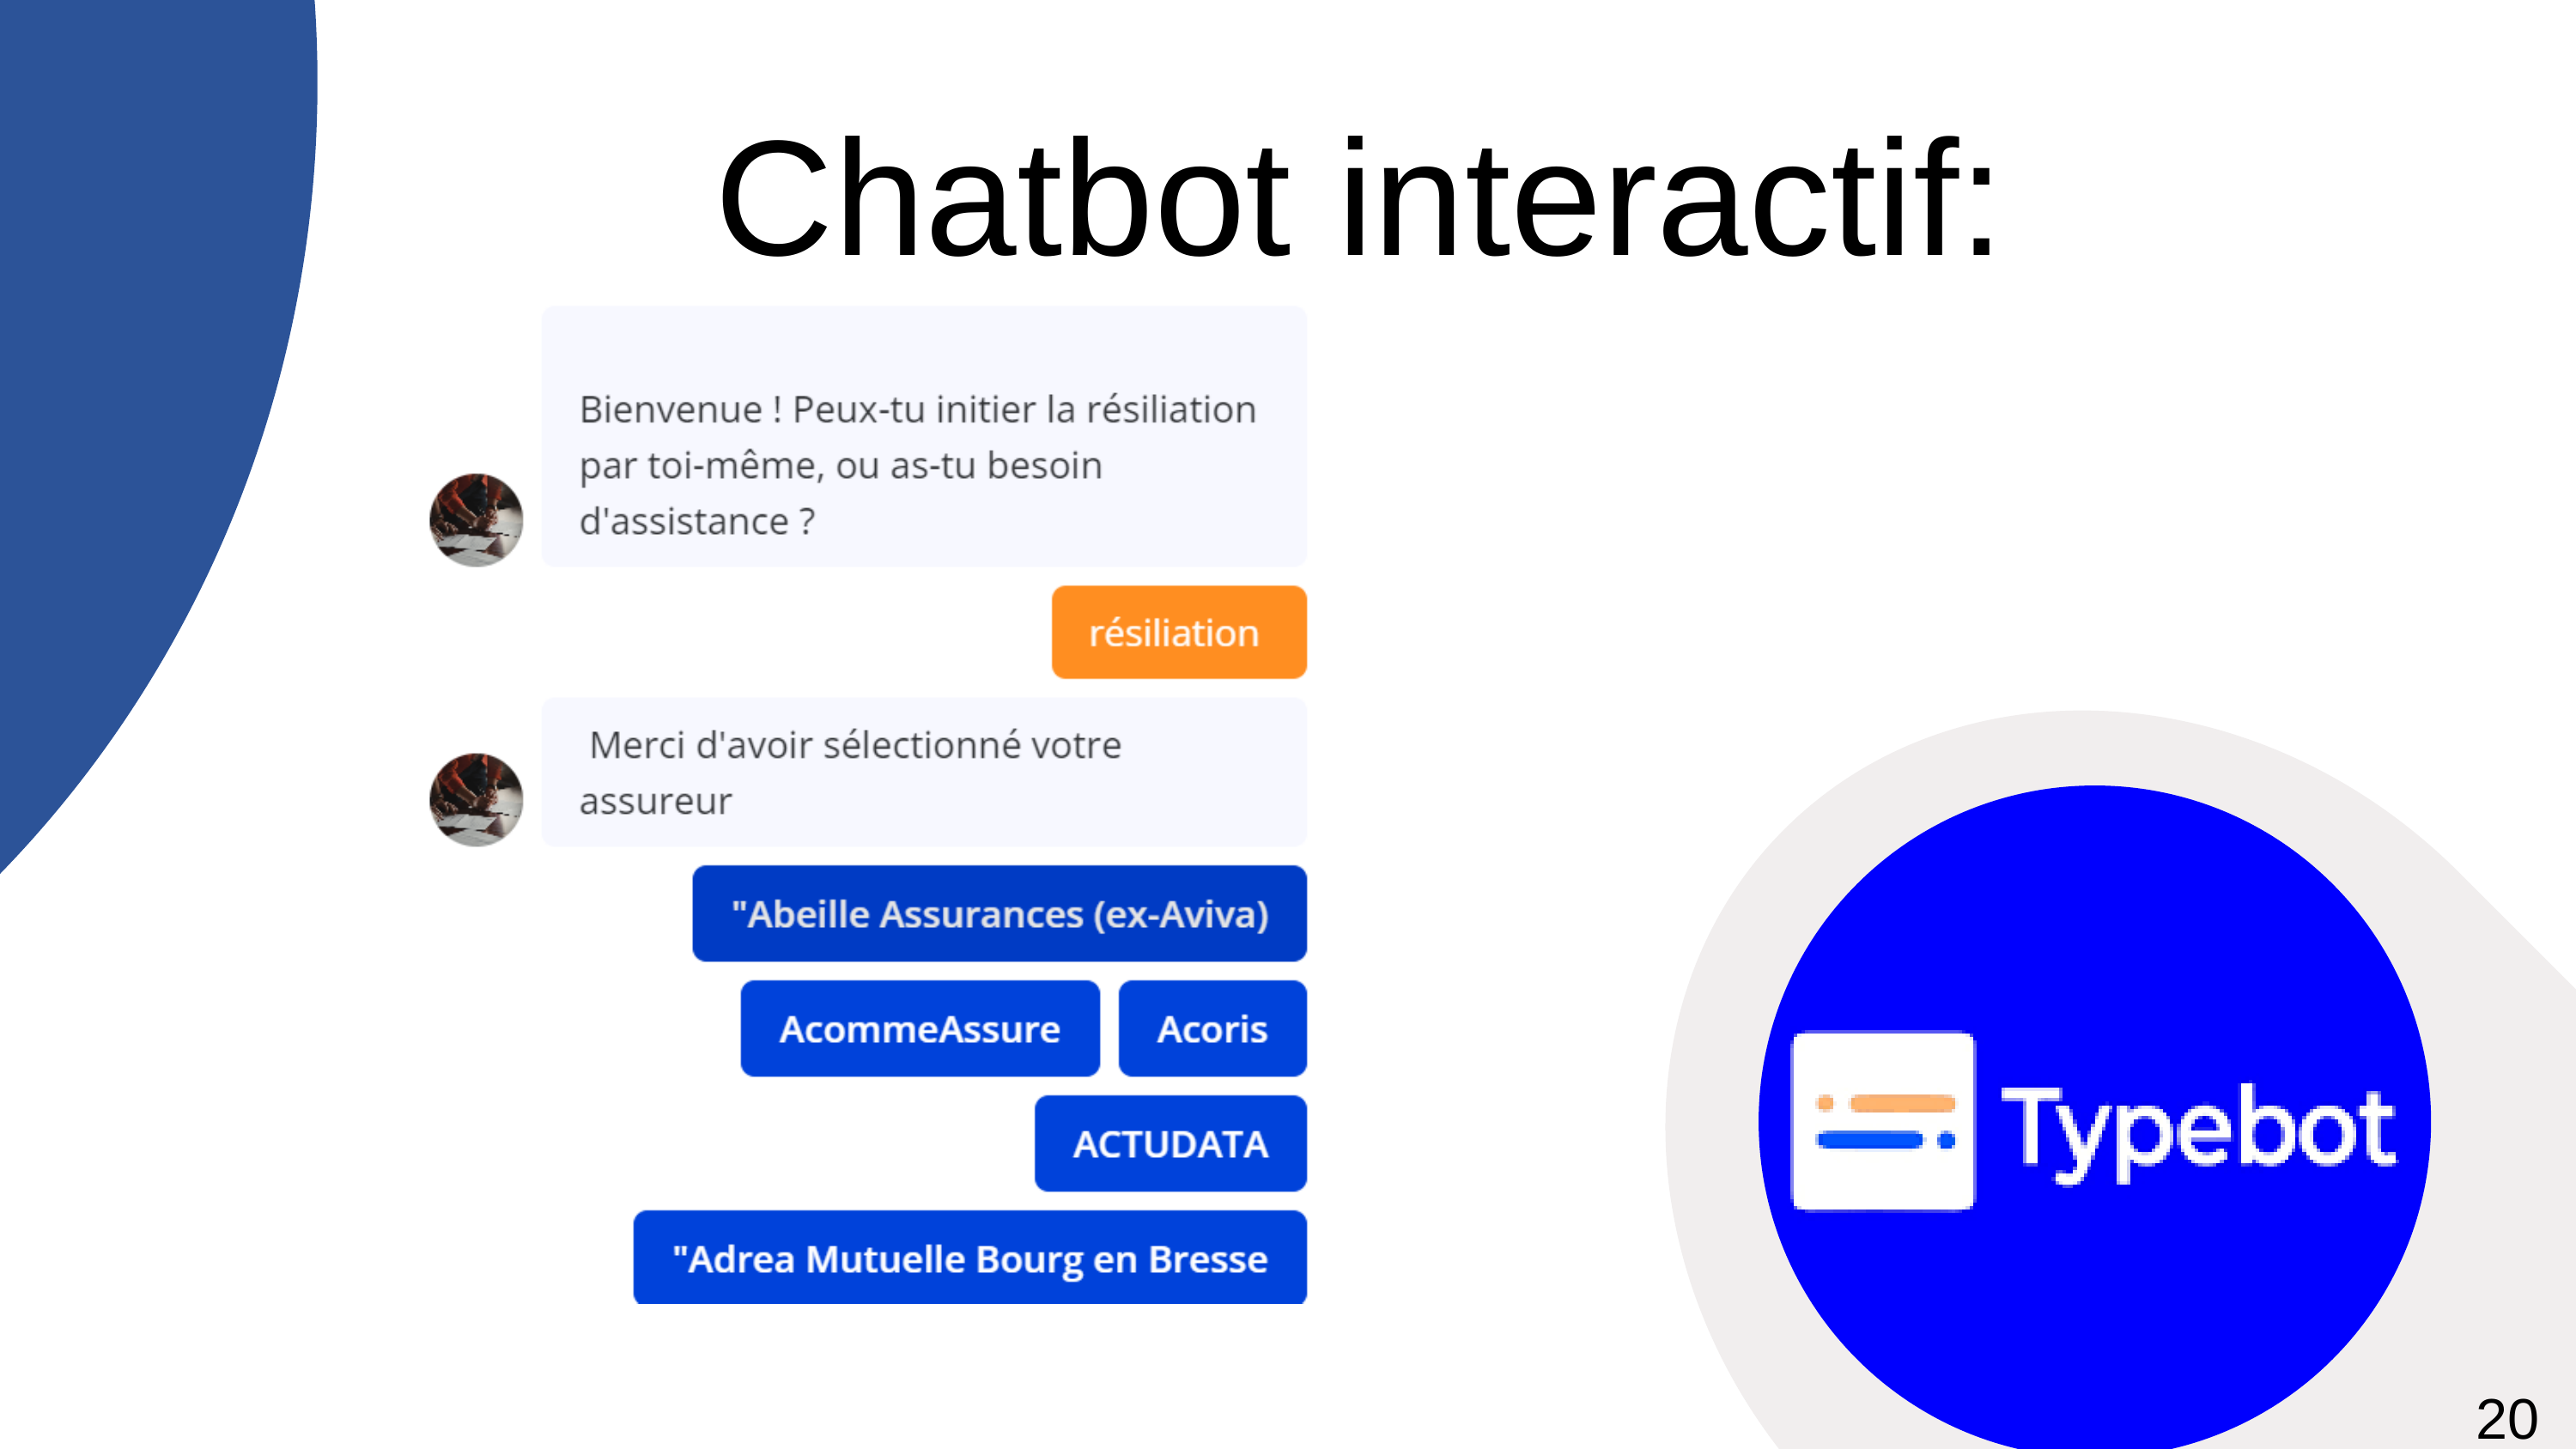

Chatbot interactif:

Retourner à la vue d'ensemble

20